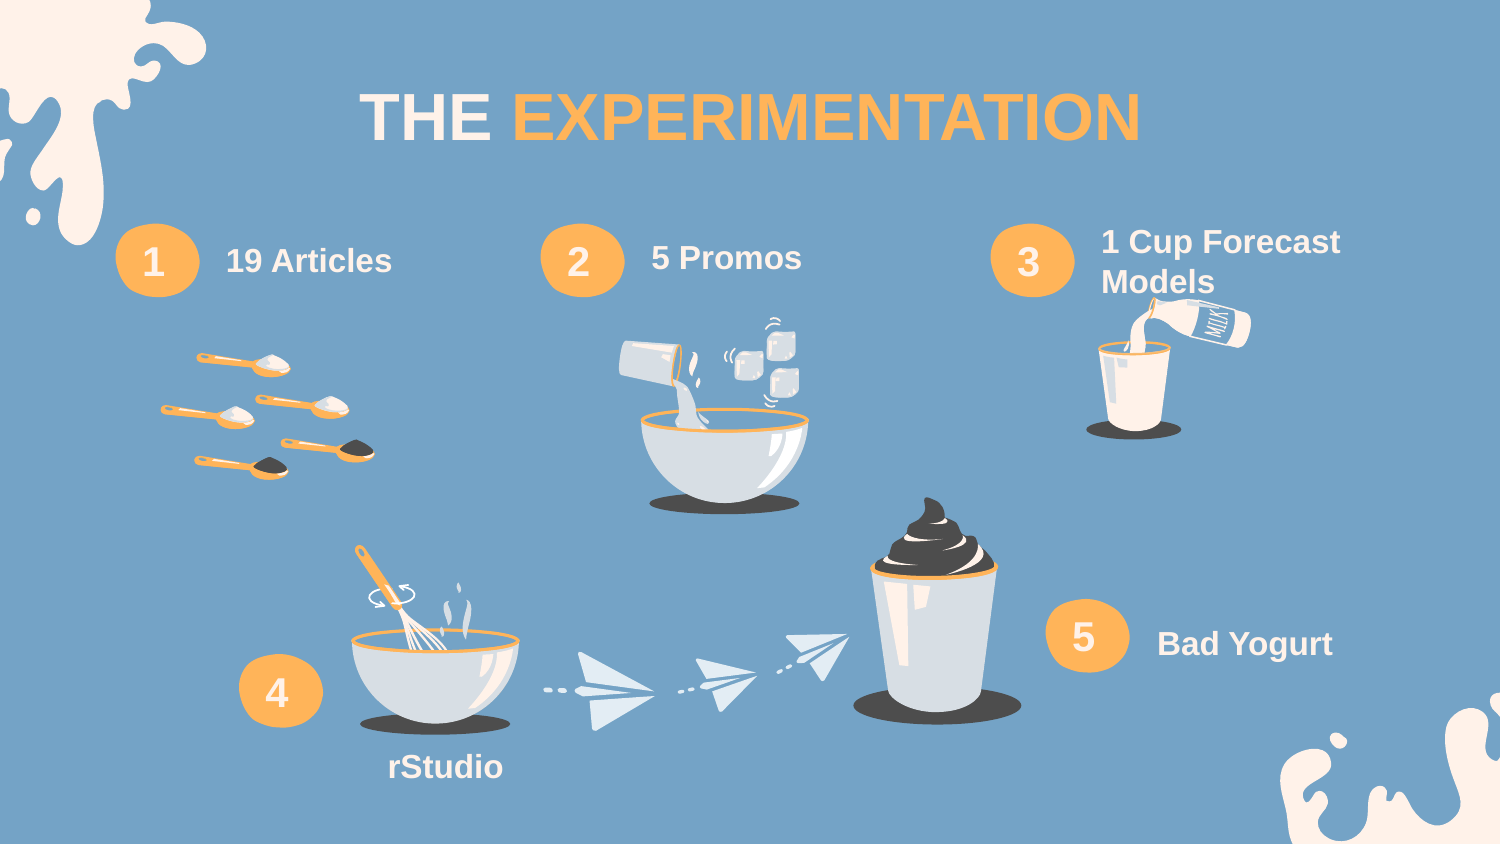

# THE EXPERIMENTATION
1 Cup Forecast Models

1
2
3
5 Promos

19 Articles

5

Bad Yogurt

4

rStudio